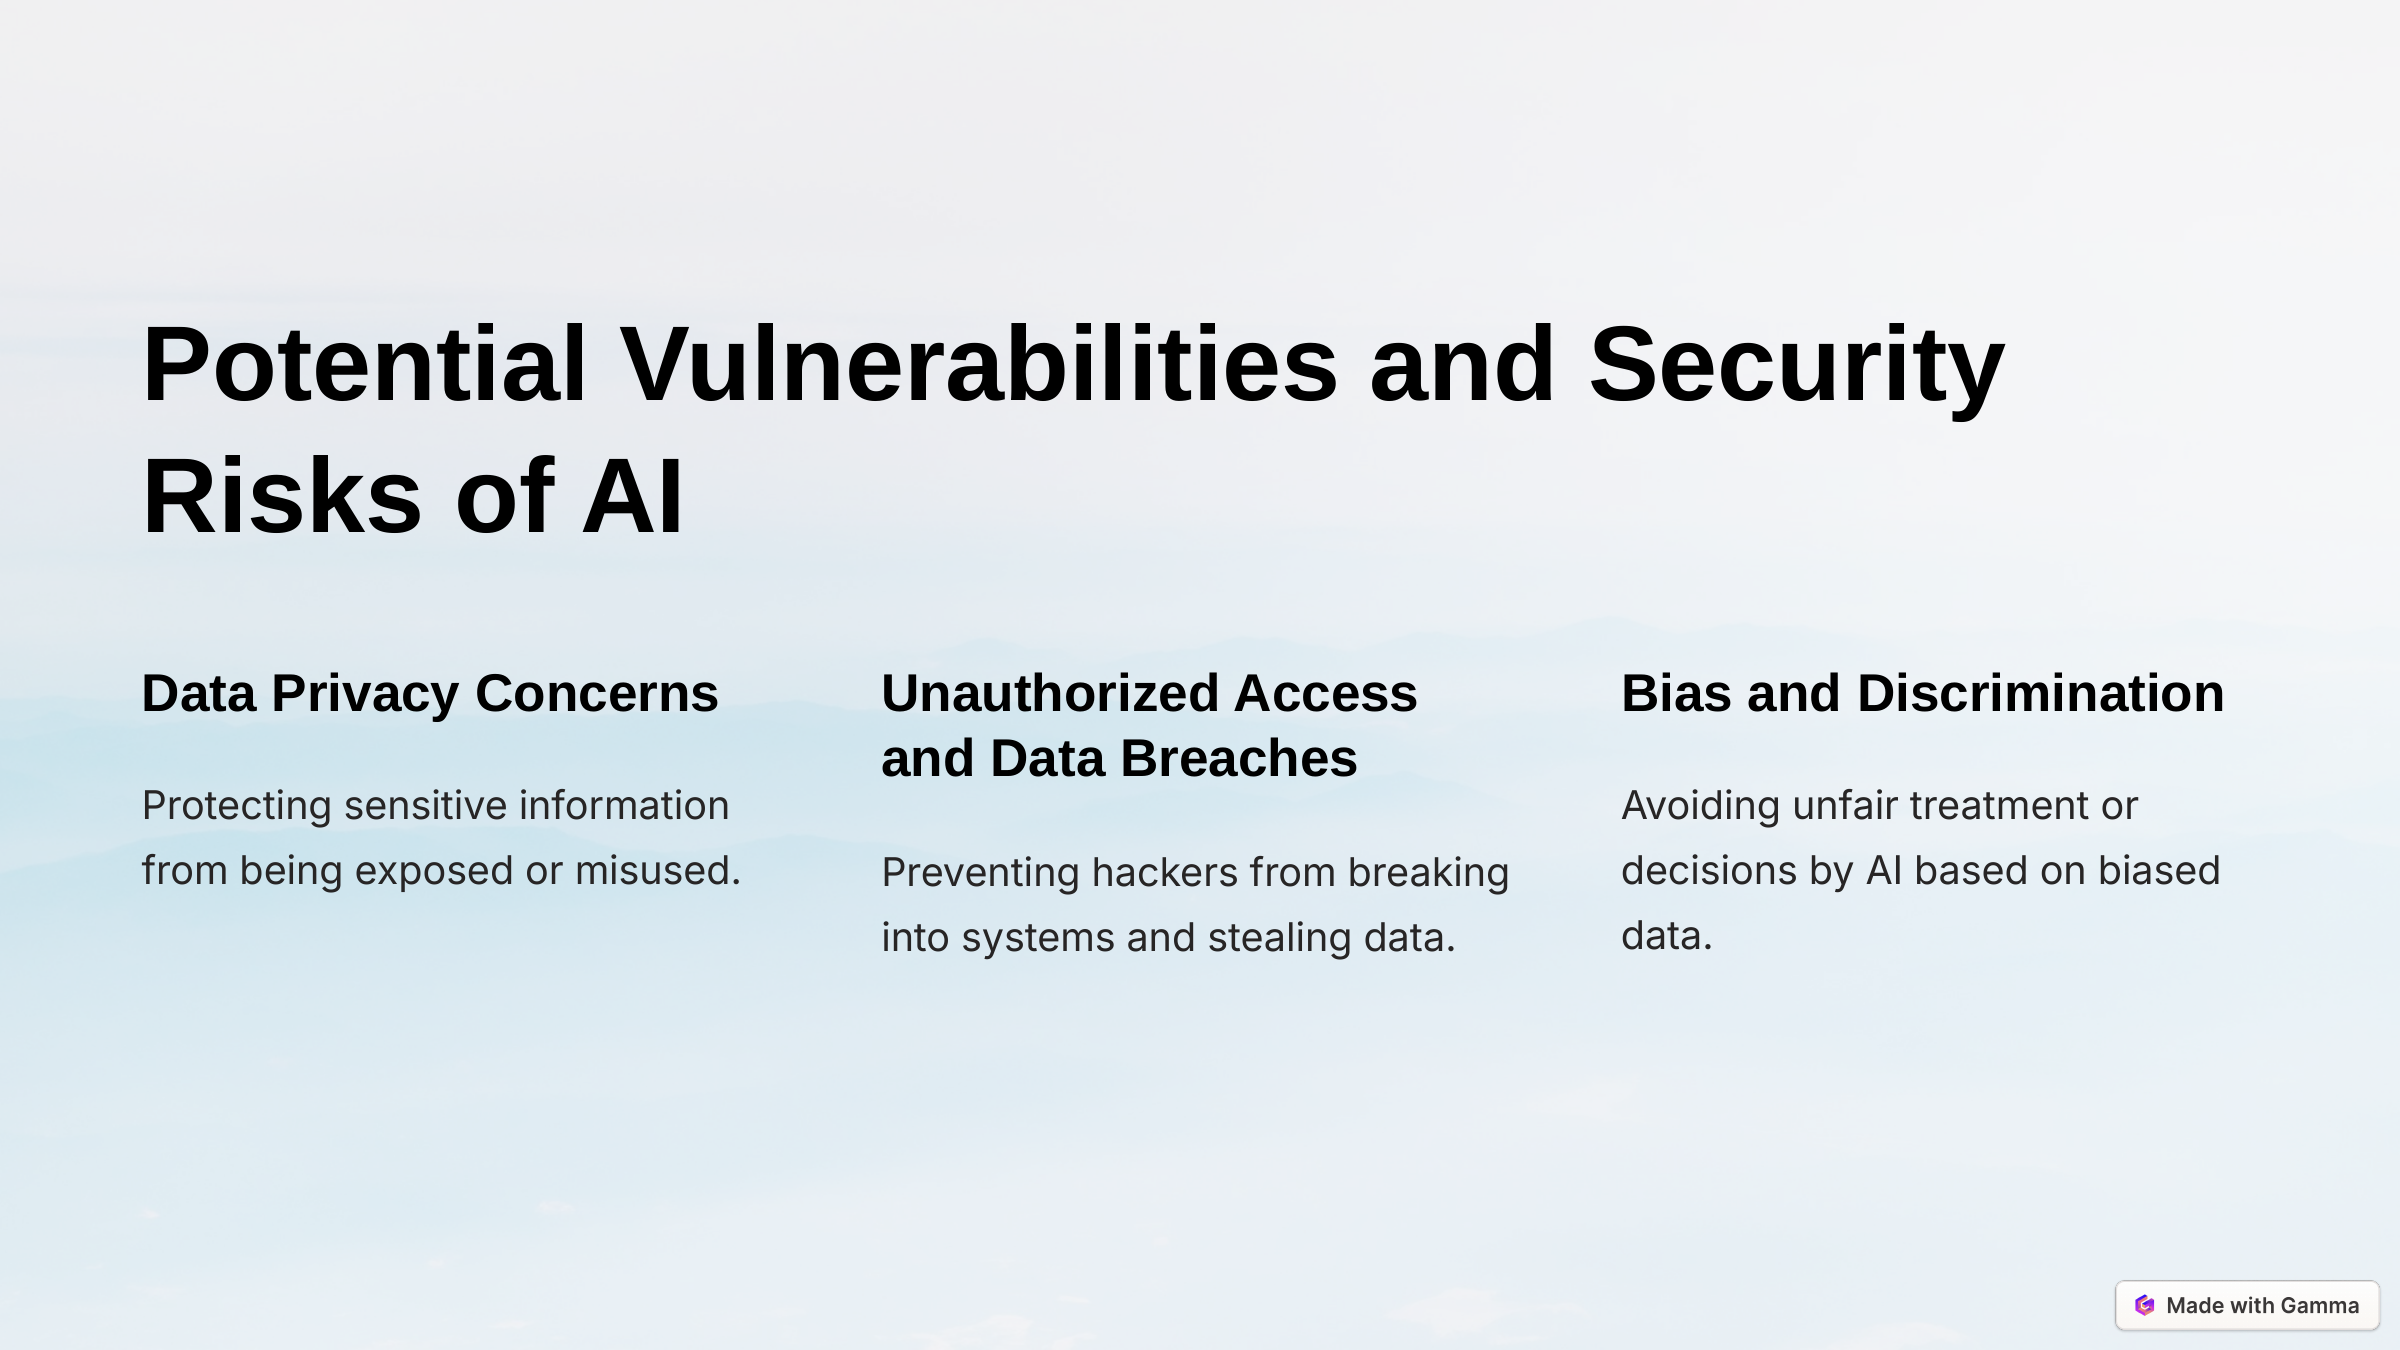

Potential Vulnerabilities and Security Risks of AI
Data Privacy Concerns
Unauthorized Access and Data Breaches
Bias and Discrimination
Protecting sensitive information from being exposed or misused.
Avoiding unfair treatment or decisions by AI based on biased data.
Preventing hackers from breaking into systems and stealing data.